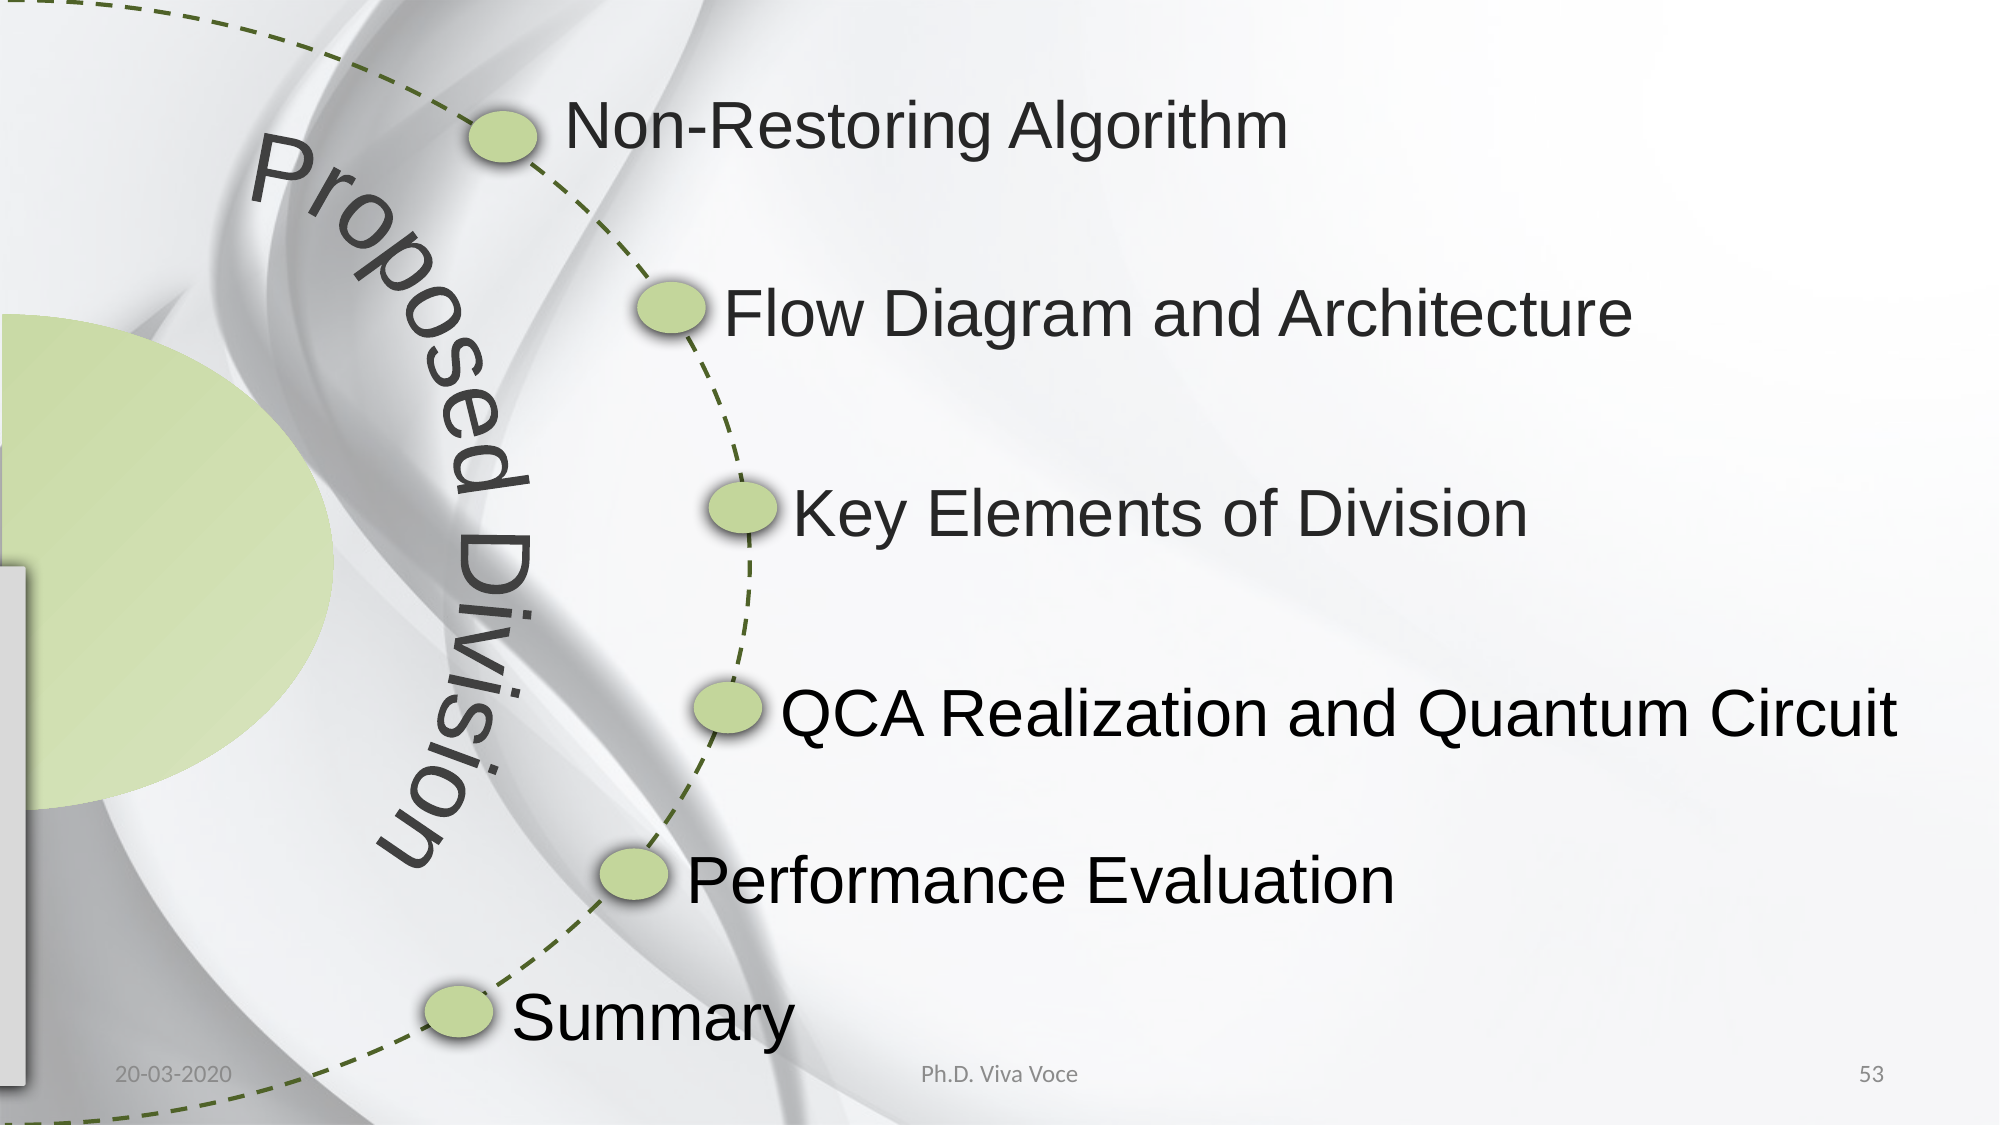

Non-Restoring Algorithm

Flow Diagram and Architecture

Proposed Division
Key Elements of Division

QCA Realization and Quantum Circuit

Performance Evaluation

Summary

20-03-2020
Ph.D. Viva Voce
53